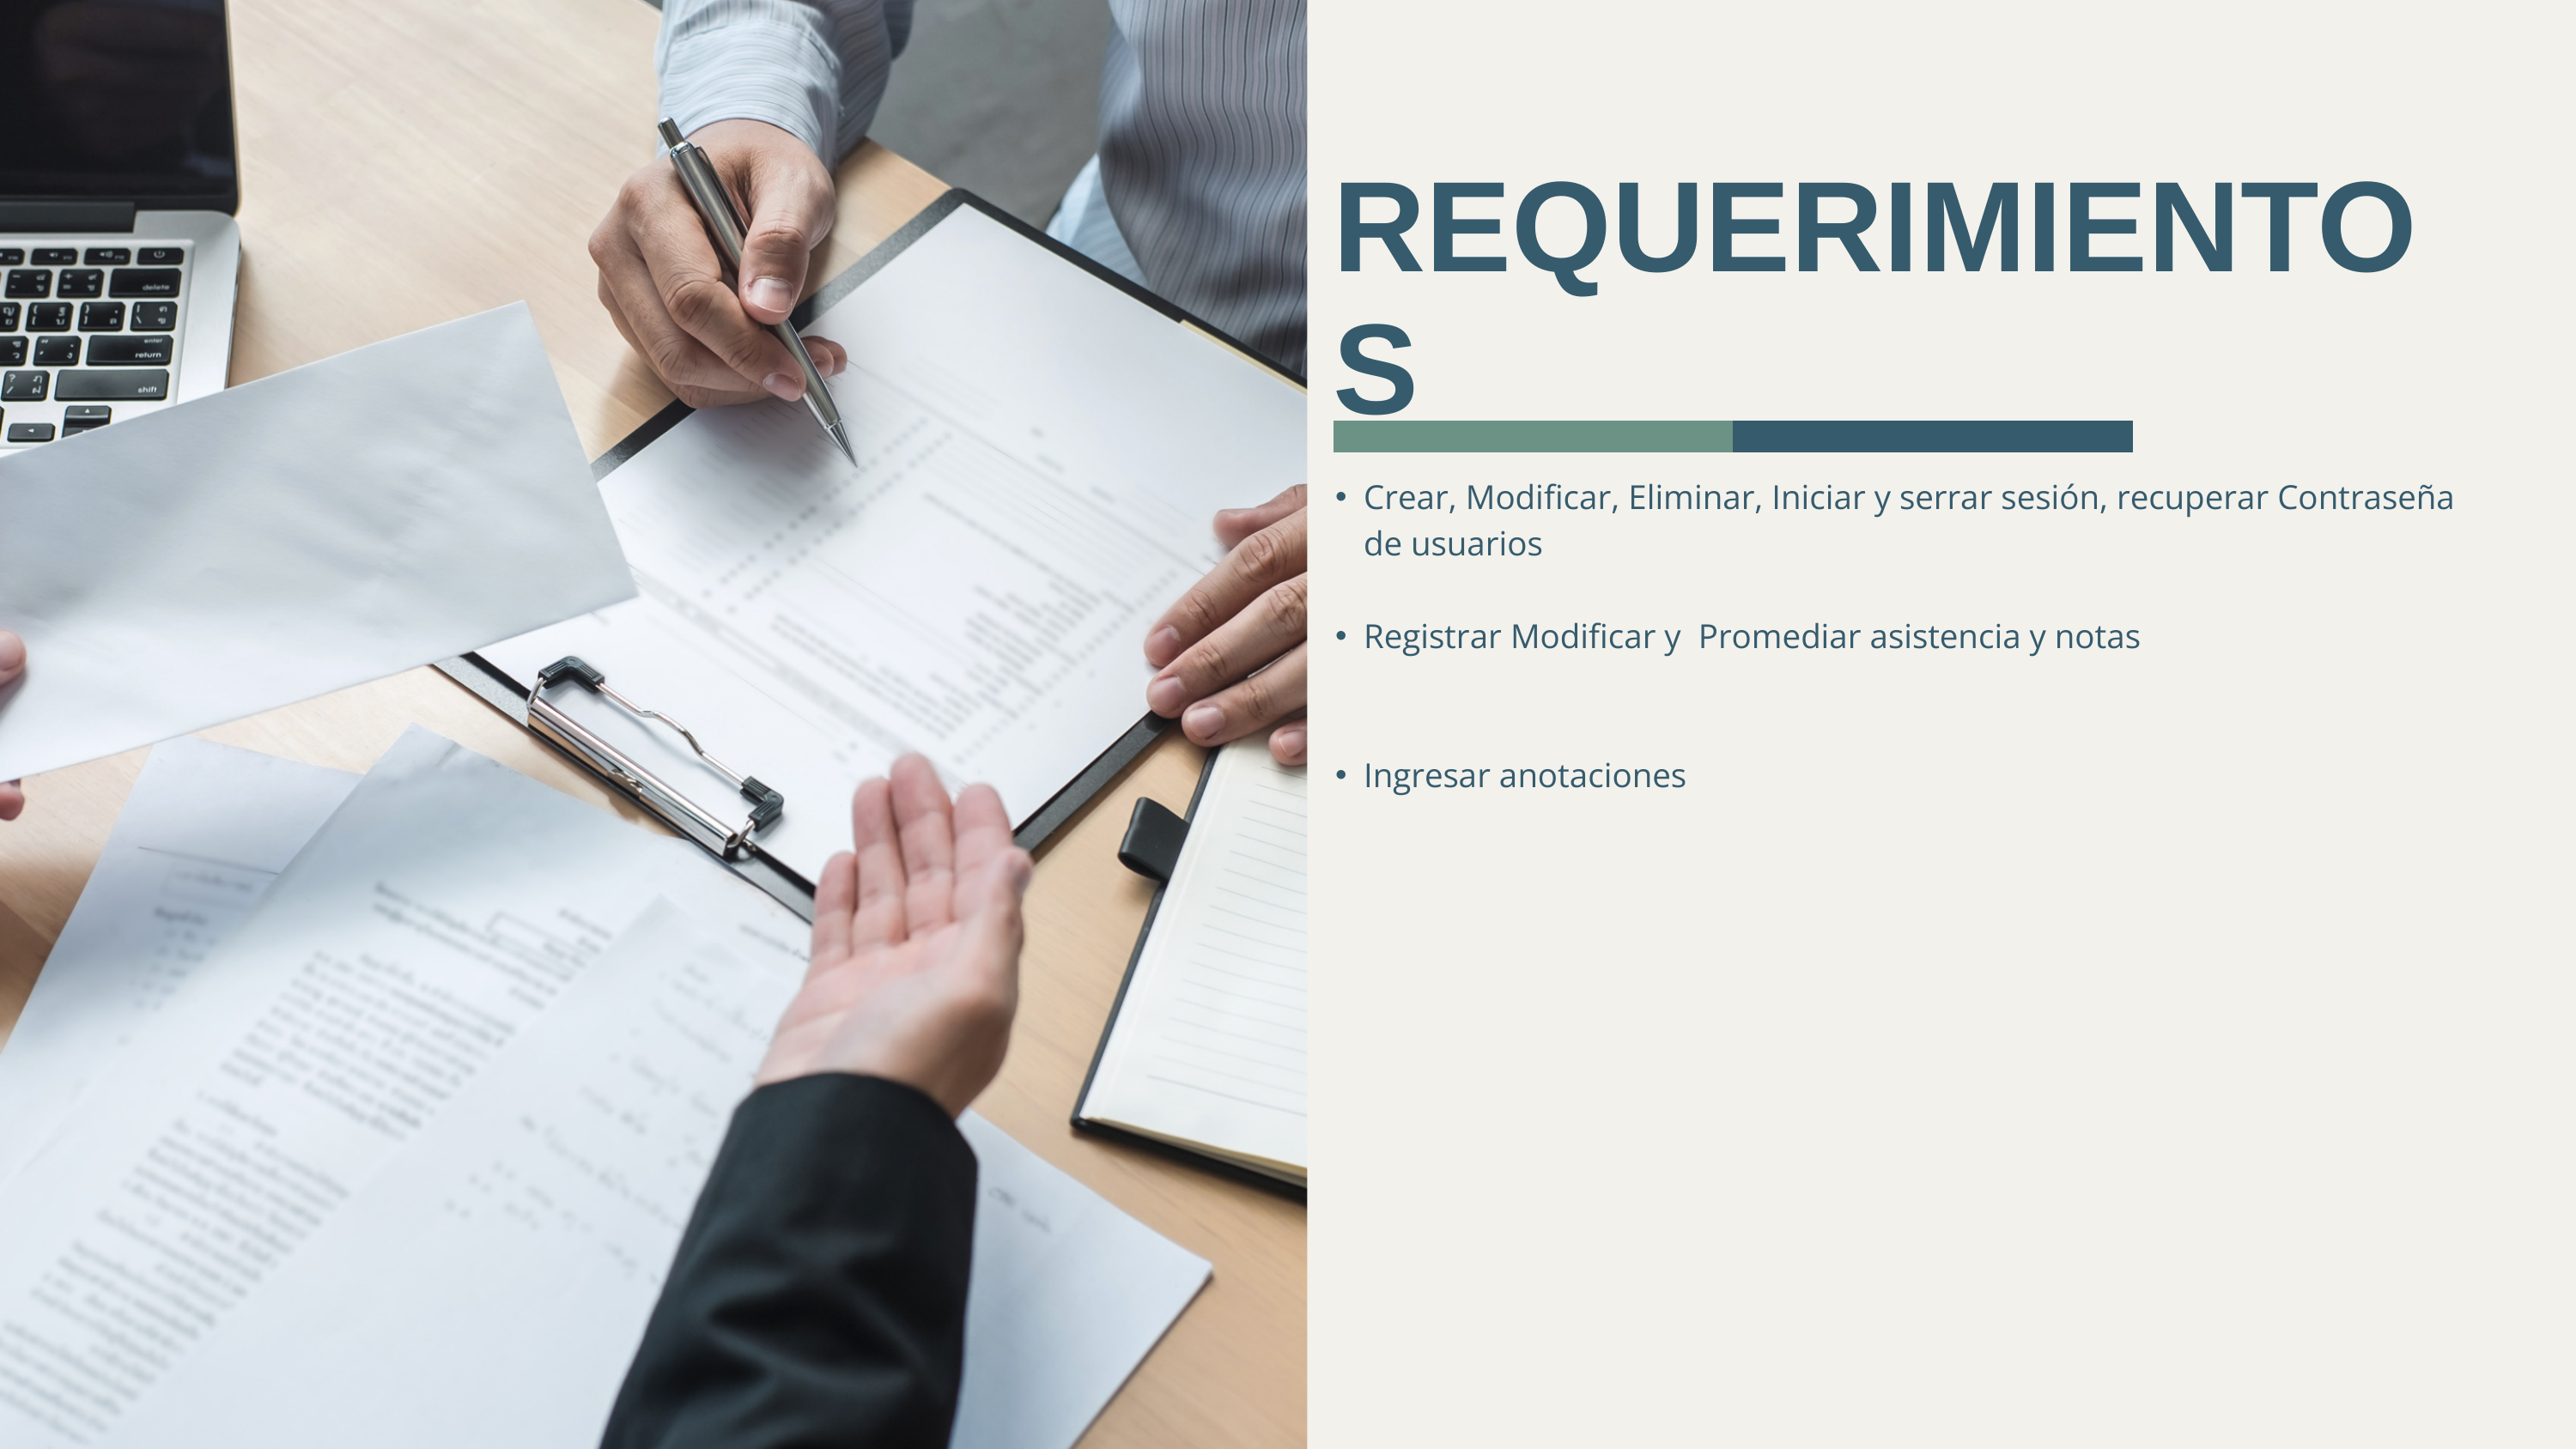

REQUERIMIENTOS

Crear, Modificar, Eliminar, Iniciar y serrar sesión, recuperar Contraseña de usuarios

Registrar Modificar y  Promediar asistencia y notas

Ingresar anotaciones